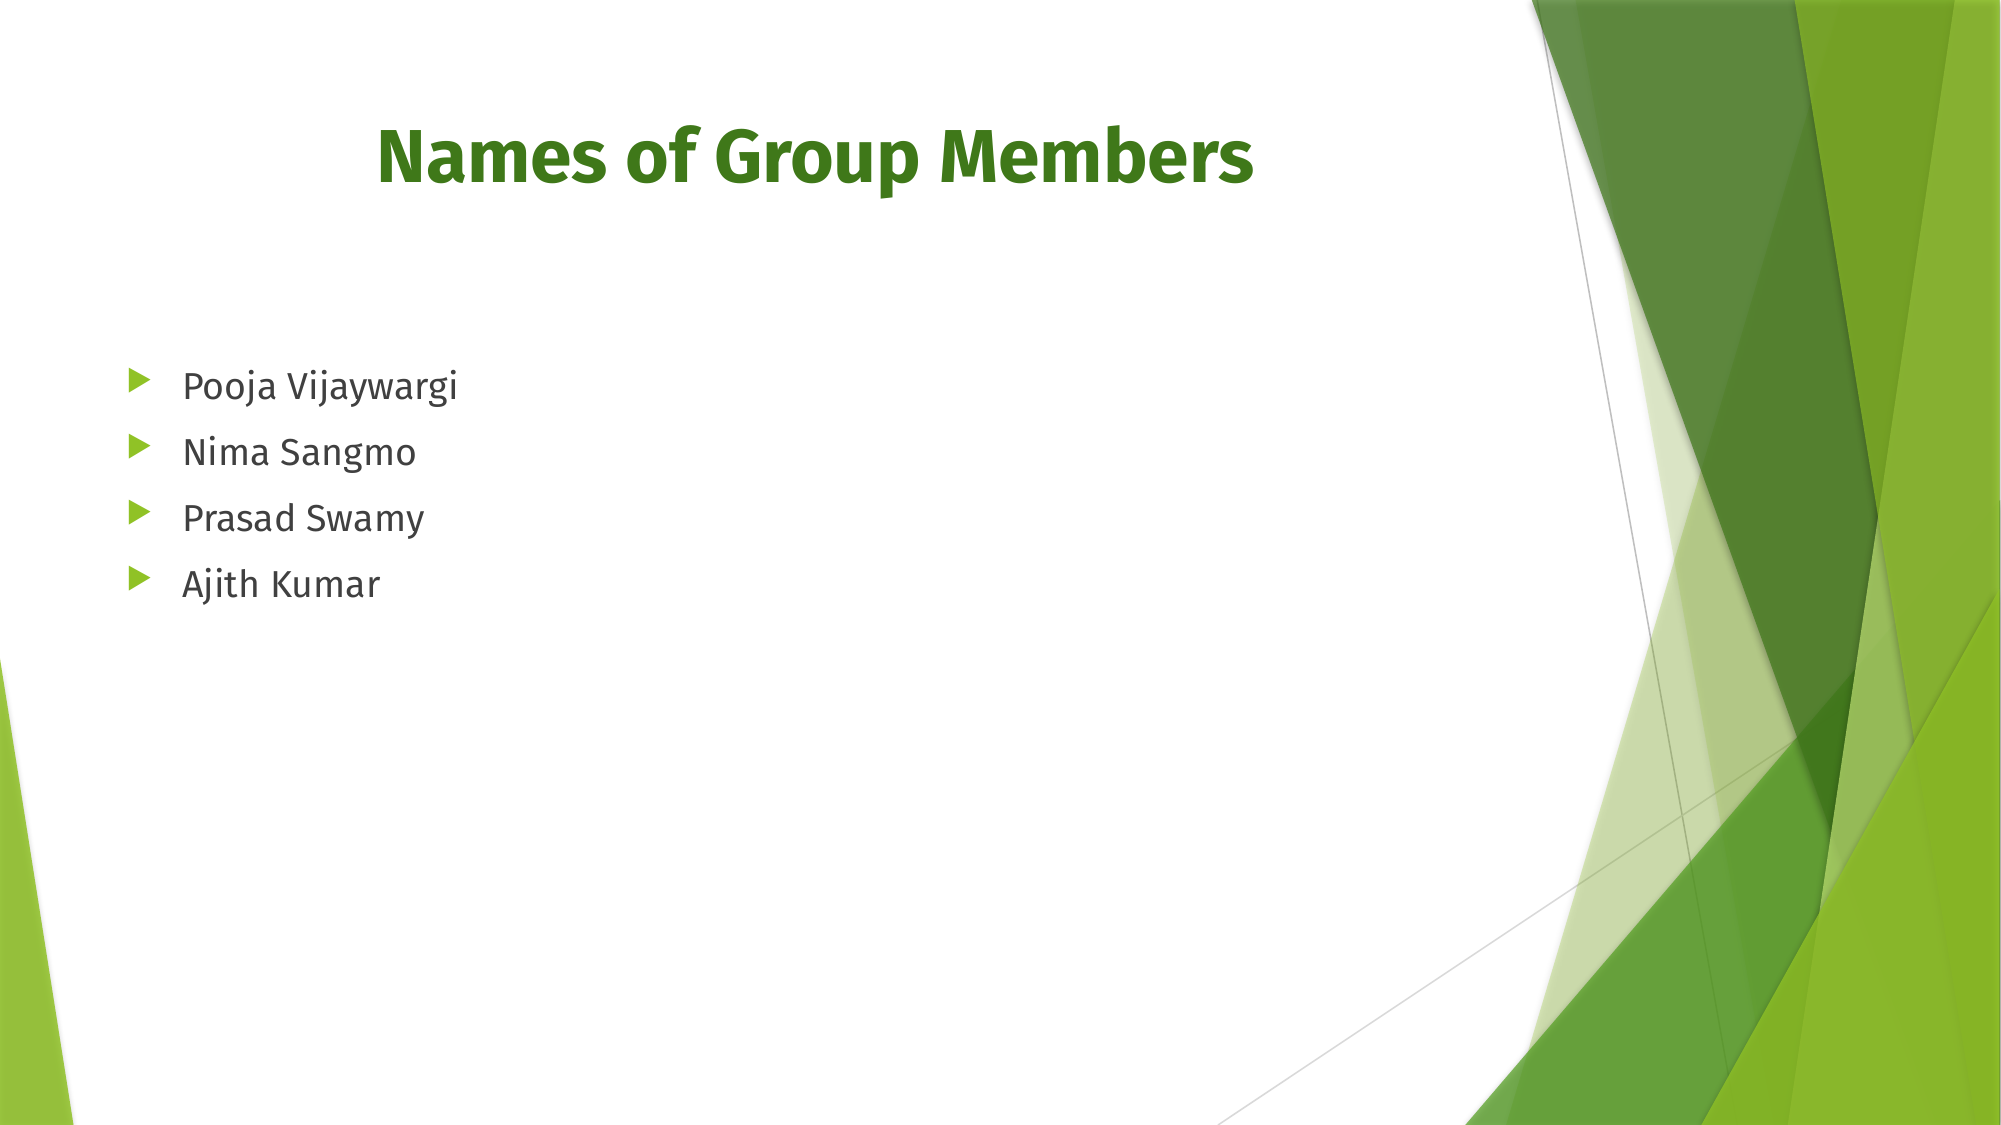

# Names of Group Members
Pooja Vijaywargi
Nima Sangmo
Prasad Swamy
Ajith Kumar